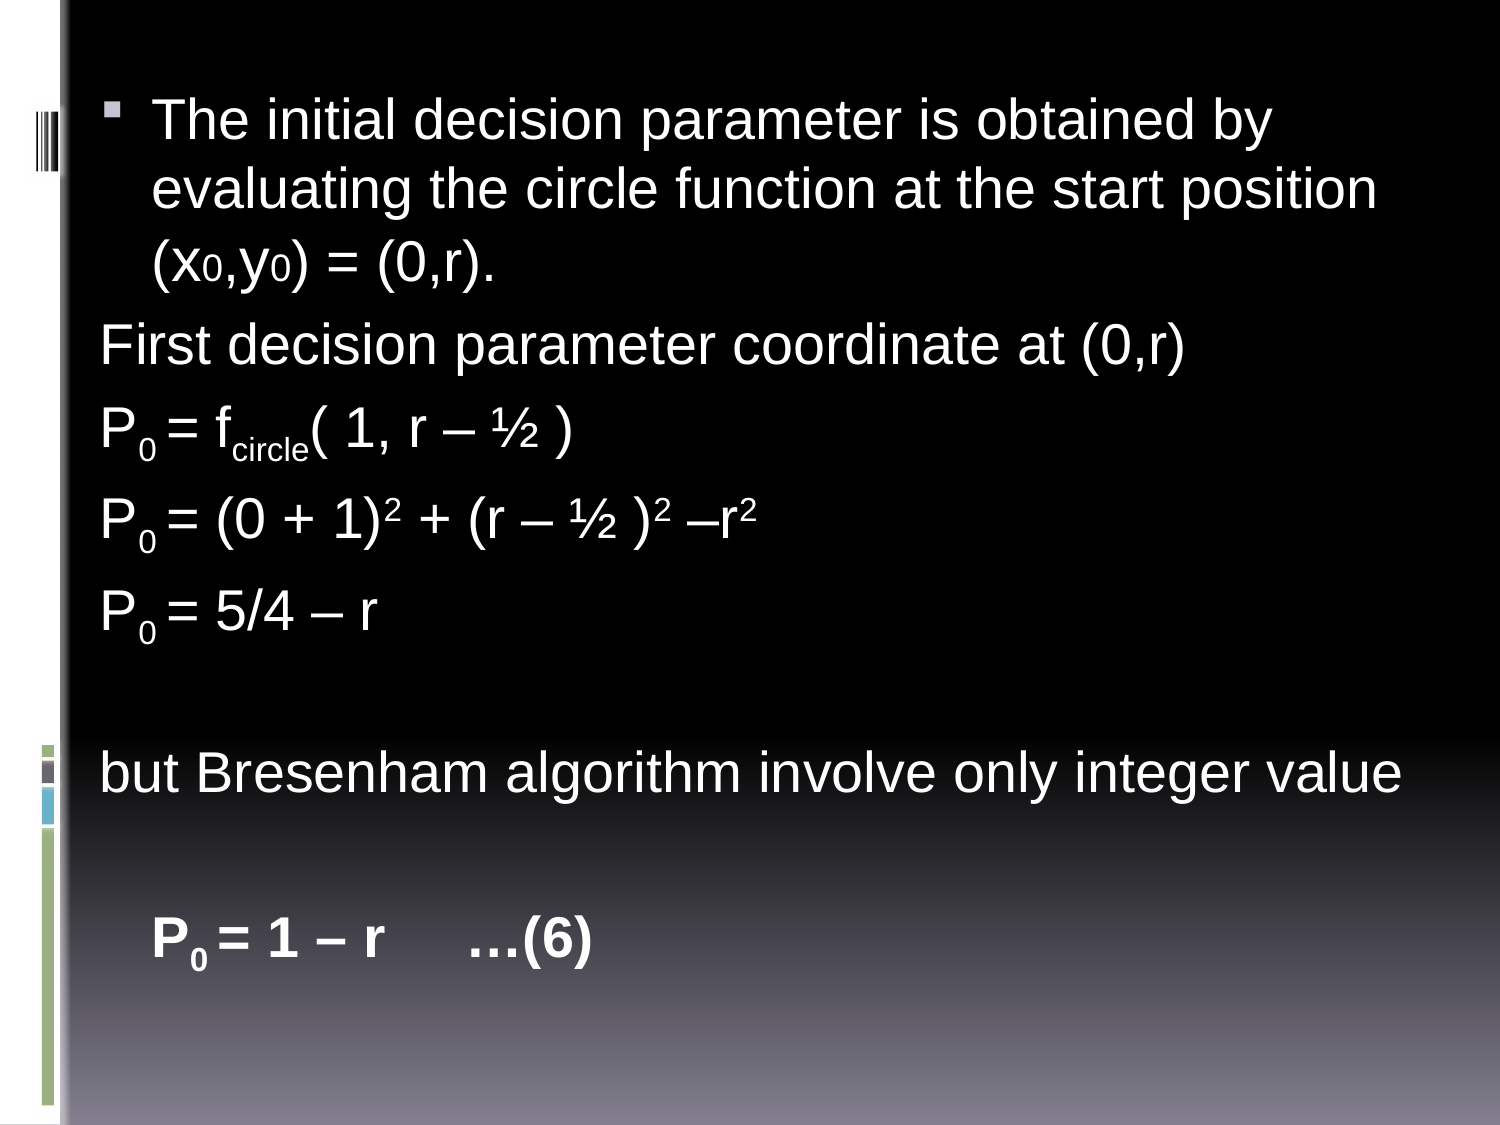

The initial decision parameter is obtained by evaluating the circle function at the start position (x0,y0) = (0,r).
First decision parameter coordinate at (0,r)
P0 = fcircle( 1, r – ½ )
P0 = (0 + 1)2 + (r – ½ )2 –r2
P0 = 5/4 – r

but Bresenham algorithm involve only integer value

		P0 = 1 – r     …(6)